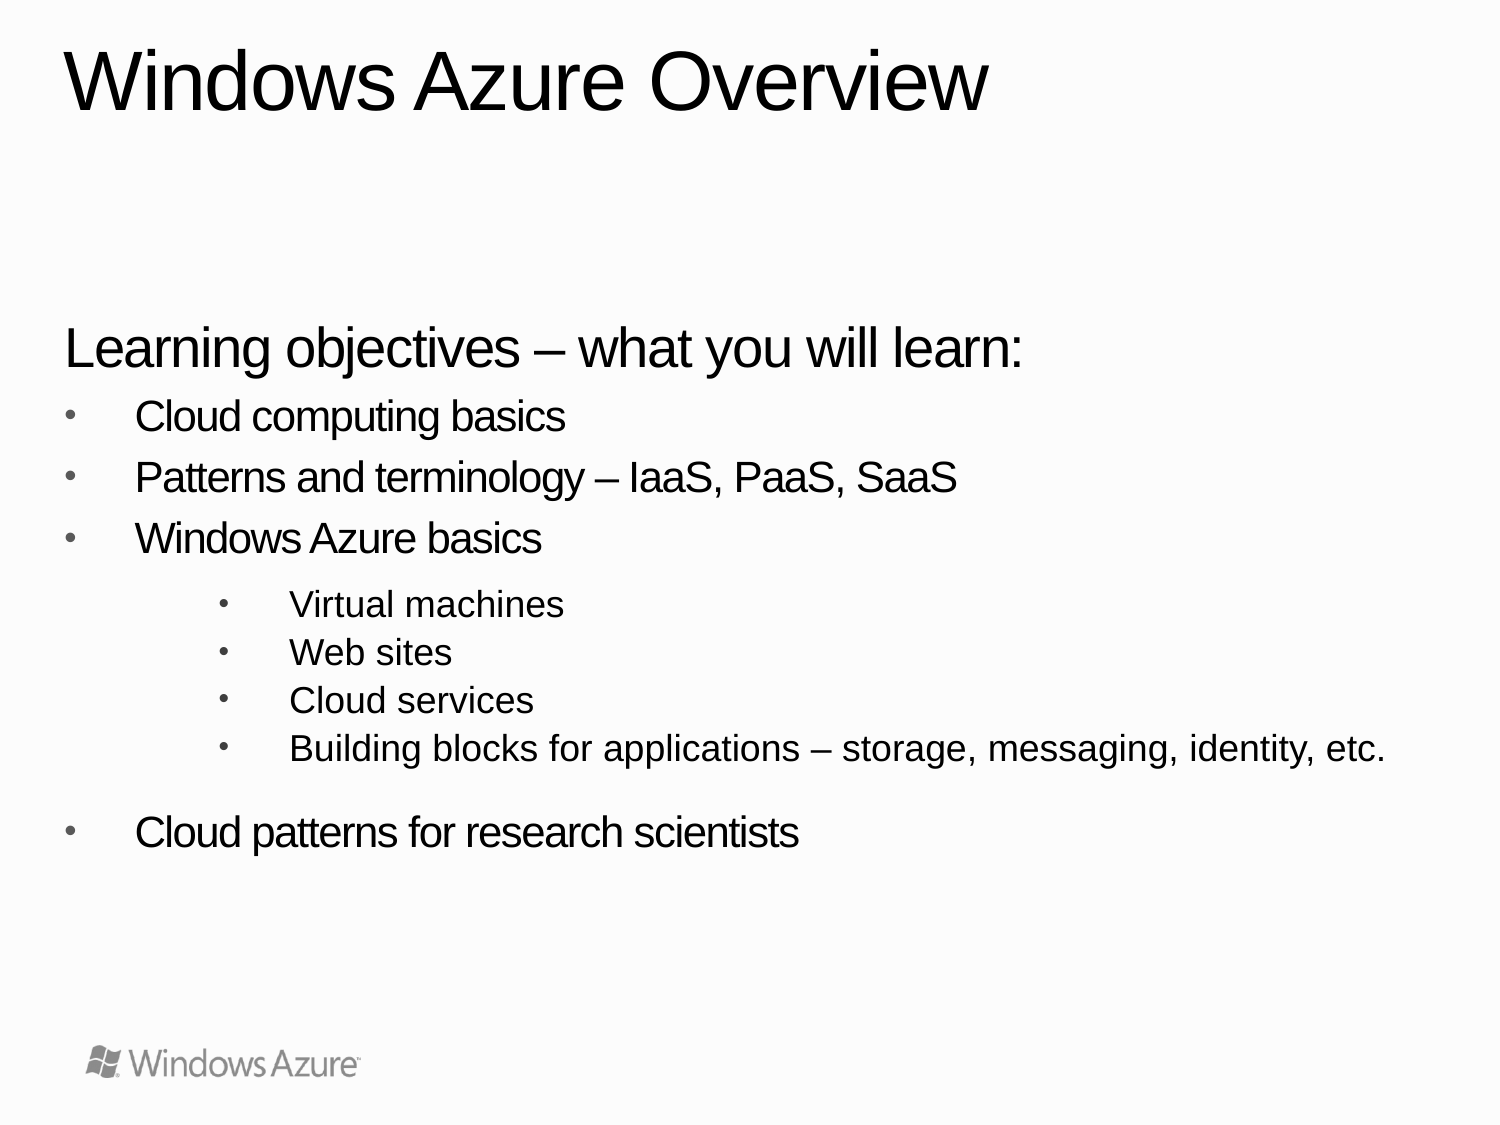

# Windows Azure Overview
Learning objectives – what you will learn:
Cloud computing basics
Patterns and terminology – IaaS, PaaS, SaaS
Windows Azure basics
Virtual machines
Web sites
Cloud services
Building blocks for applications – storage, messaging, identity, etc.
Cloud patterns for research scientists